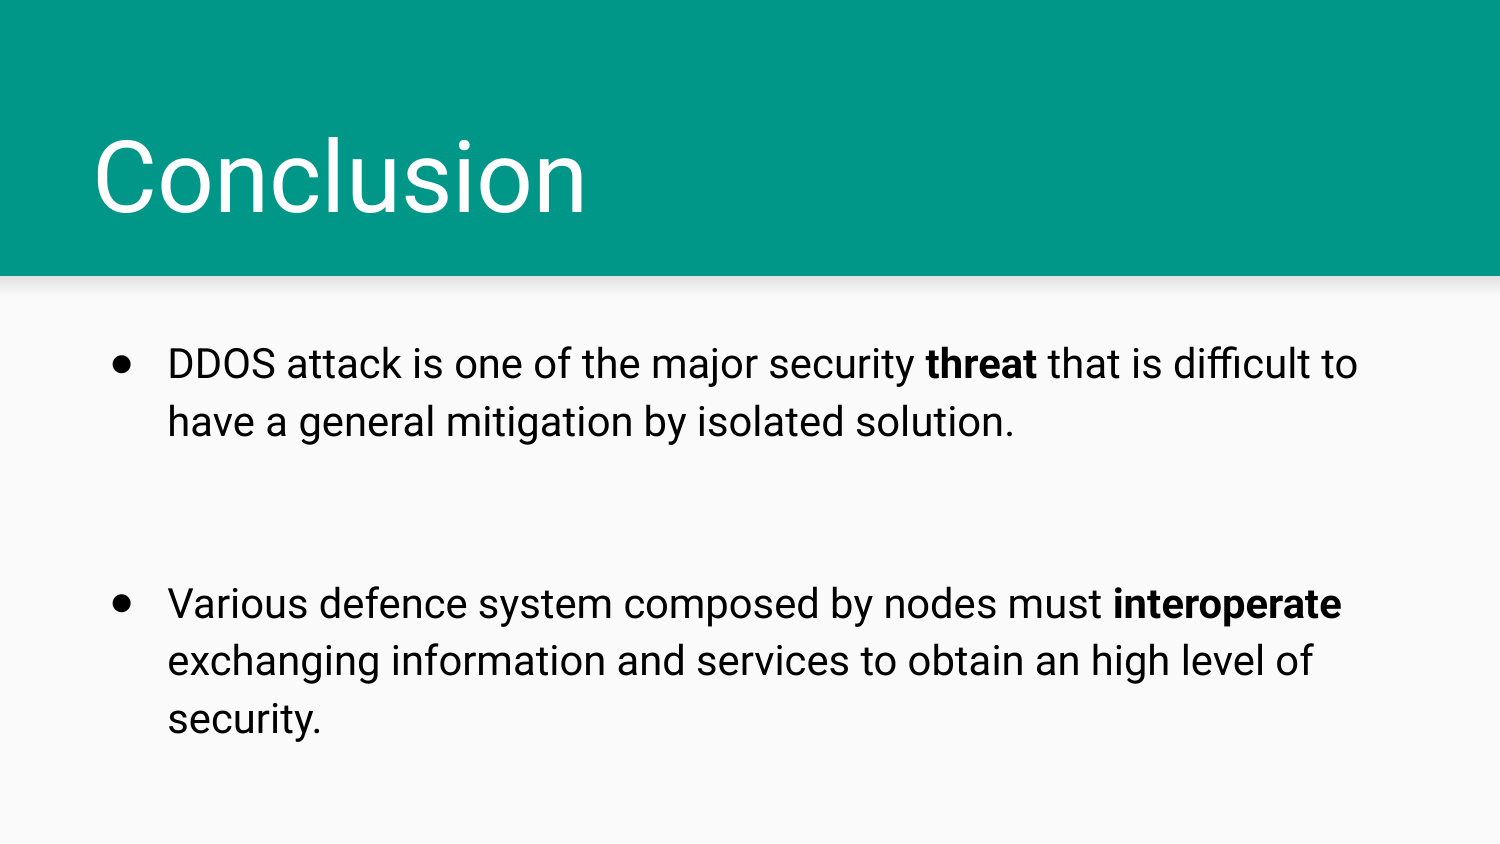

# Conclusion
DDOS attack is one of the major security threat that is difficult to have a general mitigation by isolated solution.

Various defence system composed by nodes must interoperate exchanging information and services to obtain an high level of security.